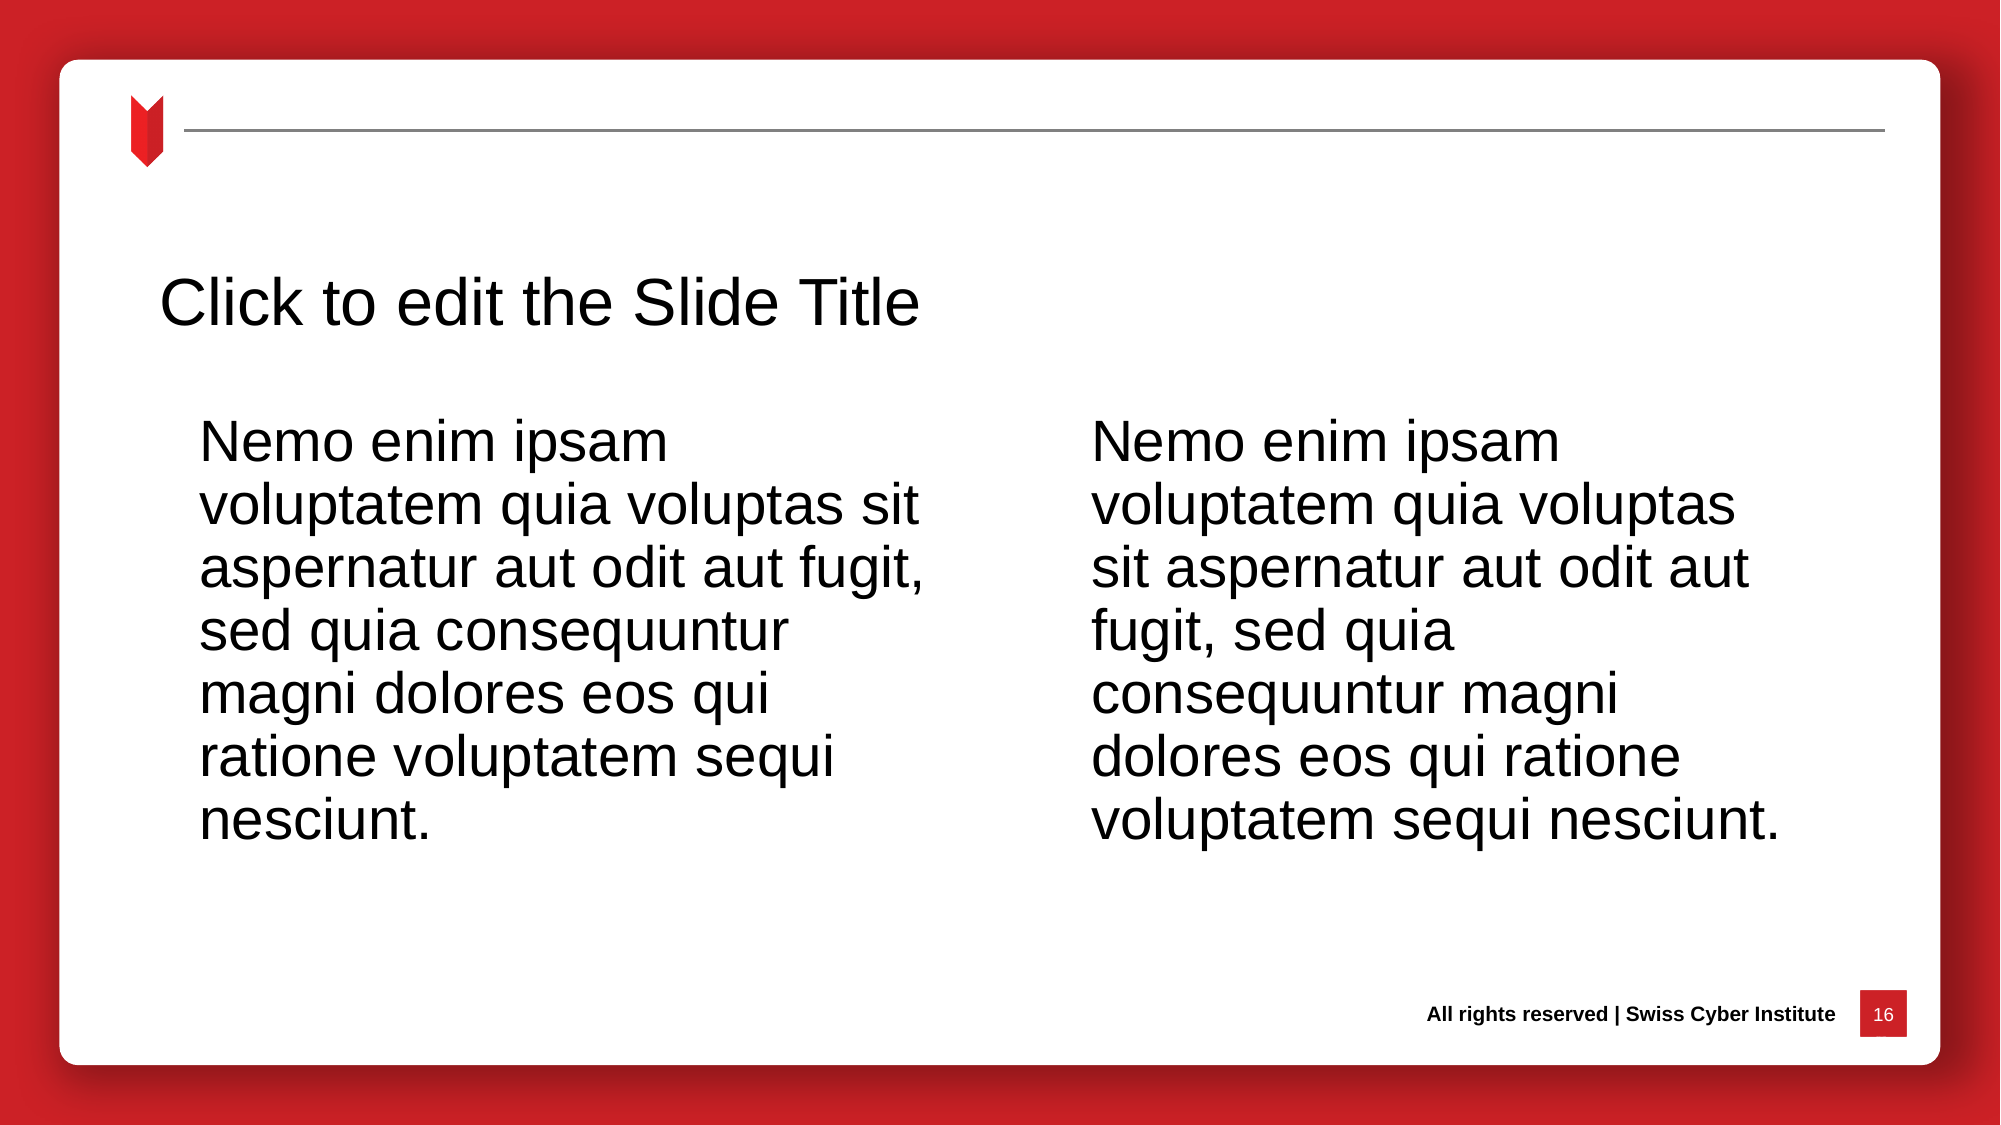

Click to edit the Slide Title
Nemo enim ipsam voluptatem quia voluptas sit aspernatur aut odit aut fugit, sed quia consequuntur magni dolores eos qui ratione voluptatem sequi nesciunt.
Nemo enim ipsam voluptatem quia voluptas sit aspernatur aut odit aut fugit, sed quia consequuntur magni dolores eos qui ratione voluptatem sequi nesciunt.
All rights reserved | Swiss Cyber Institute
16
16